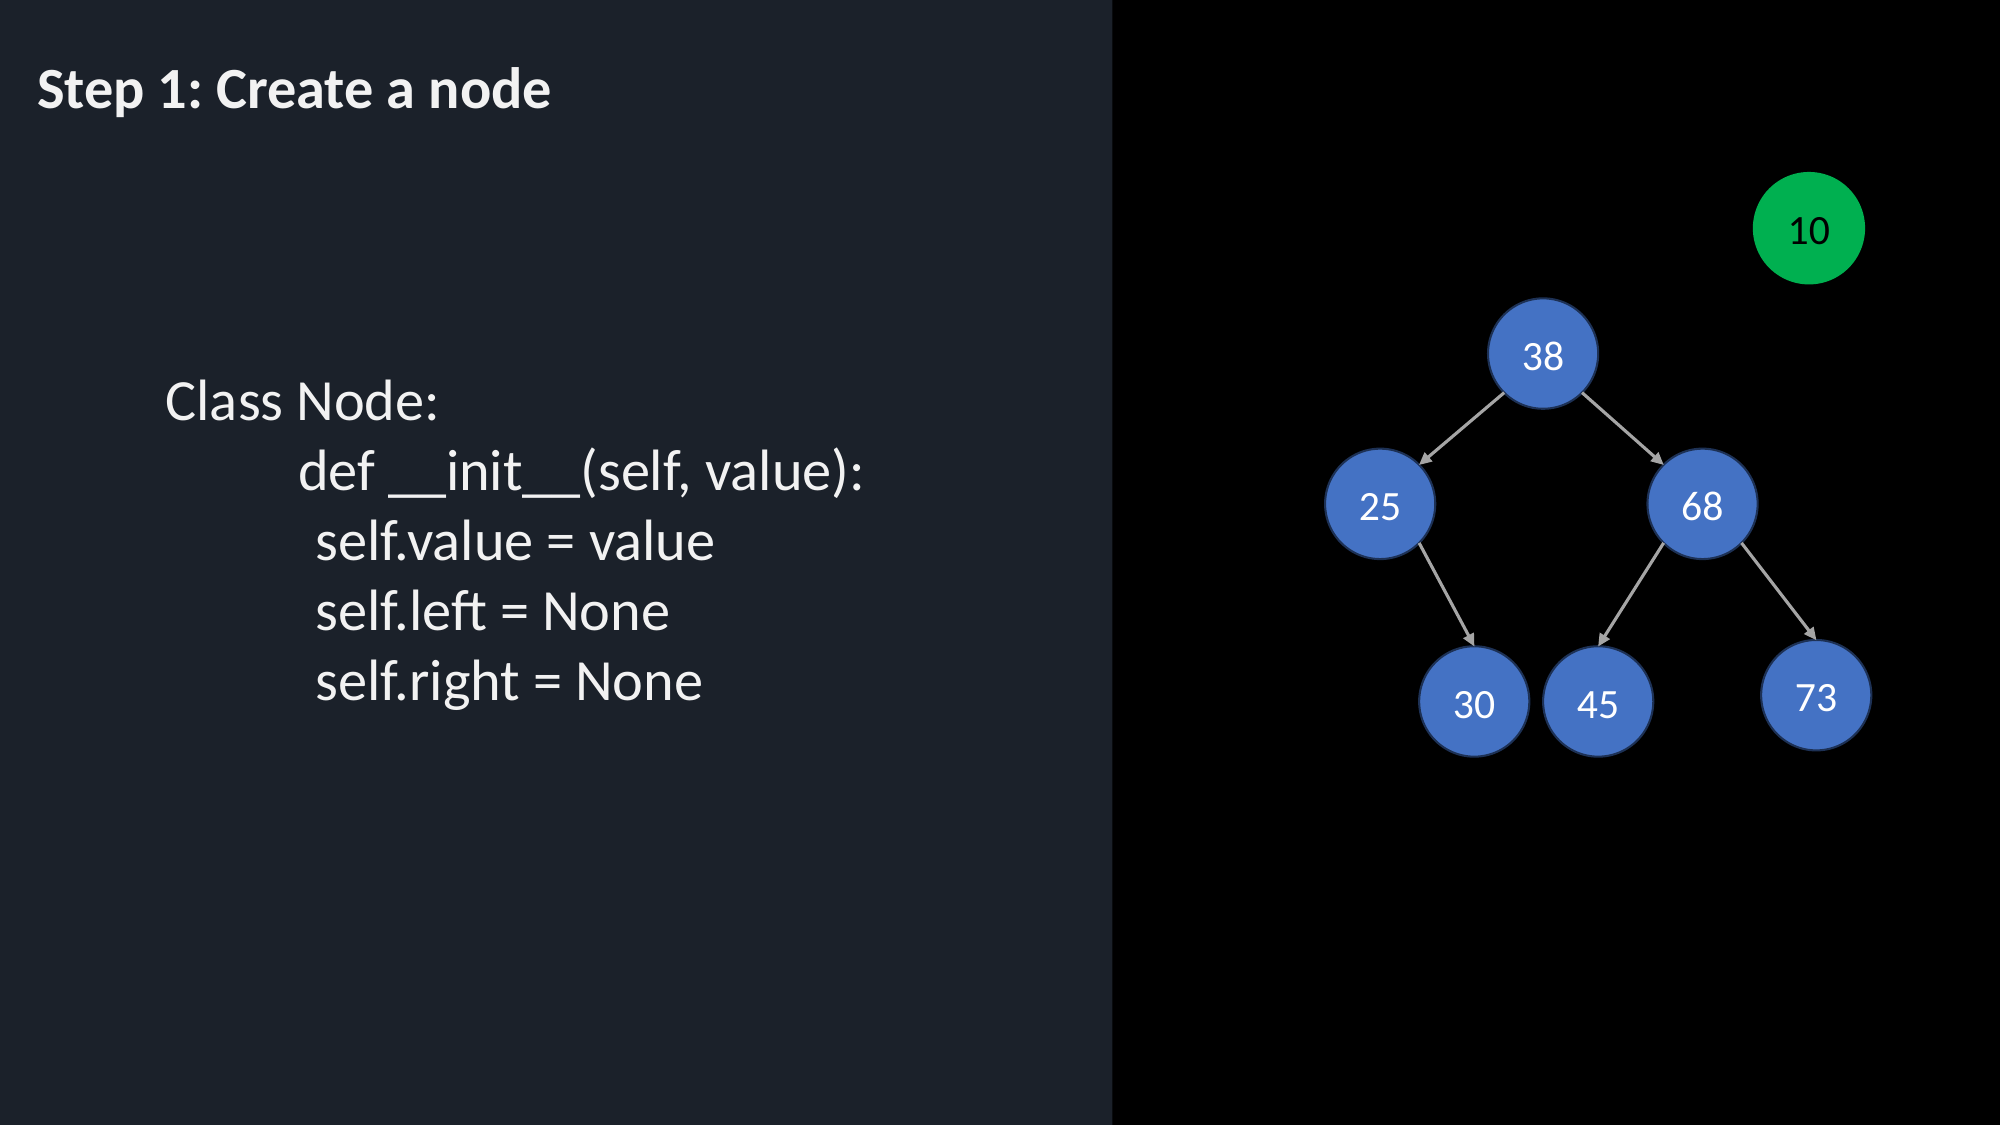

Step 1: Create a node
10
38

Class Node:
          def __init__(self, value):
	self.value = value
	self.left = None
	self.right = None

25
68
73
30
45